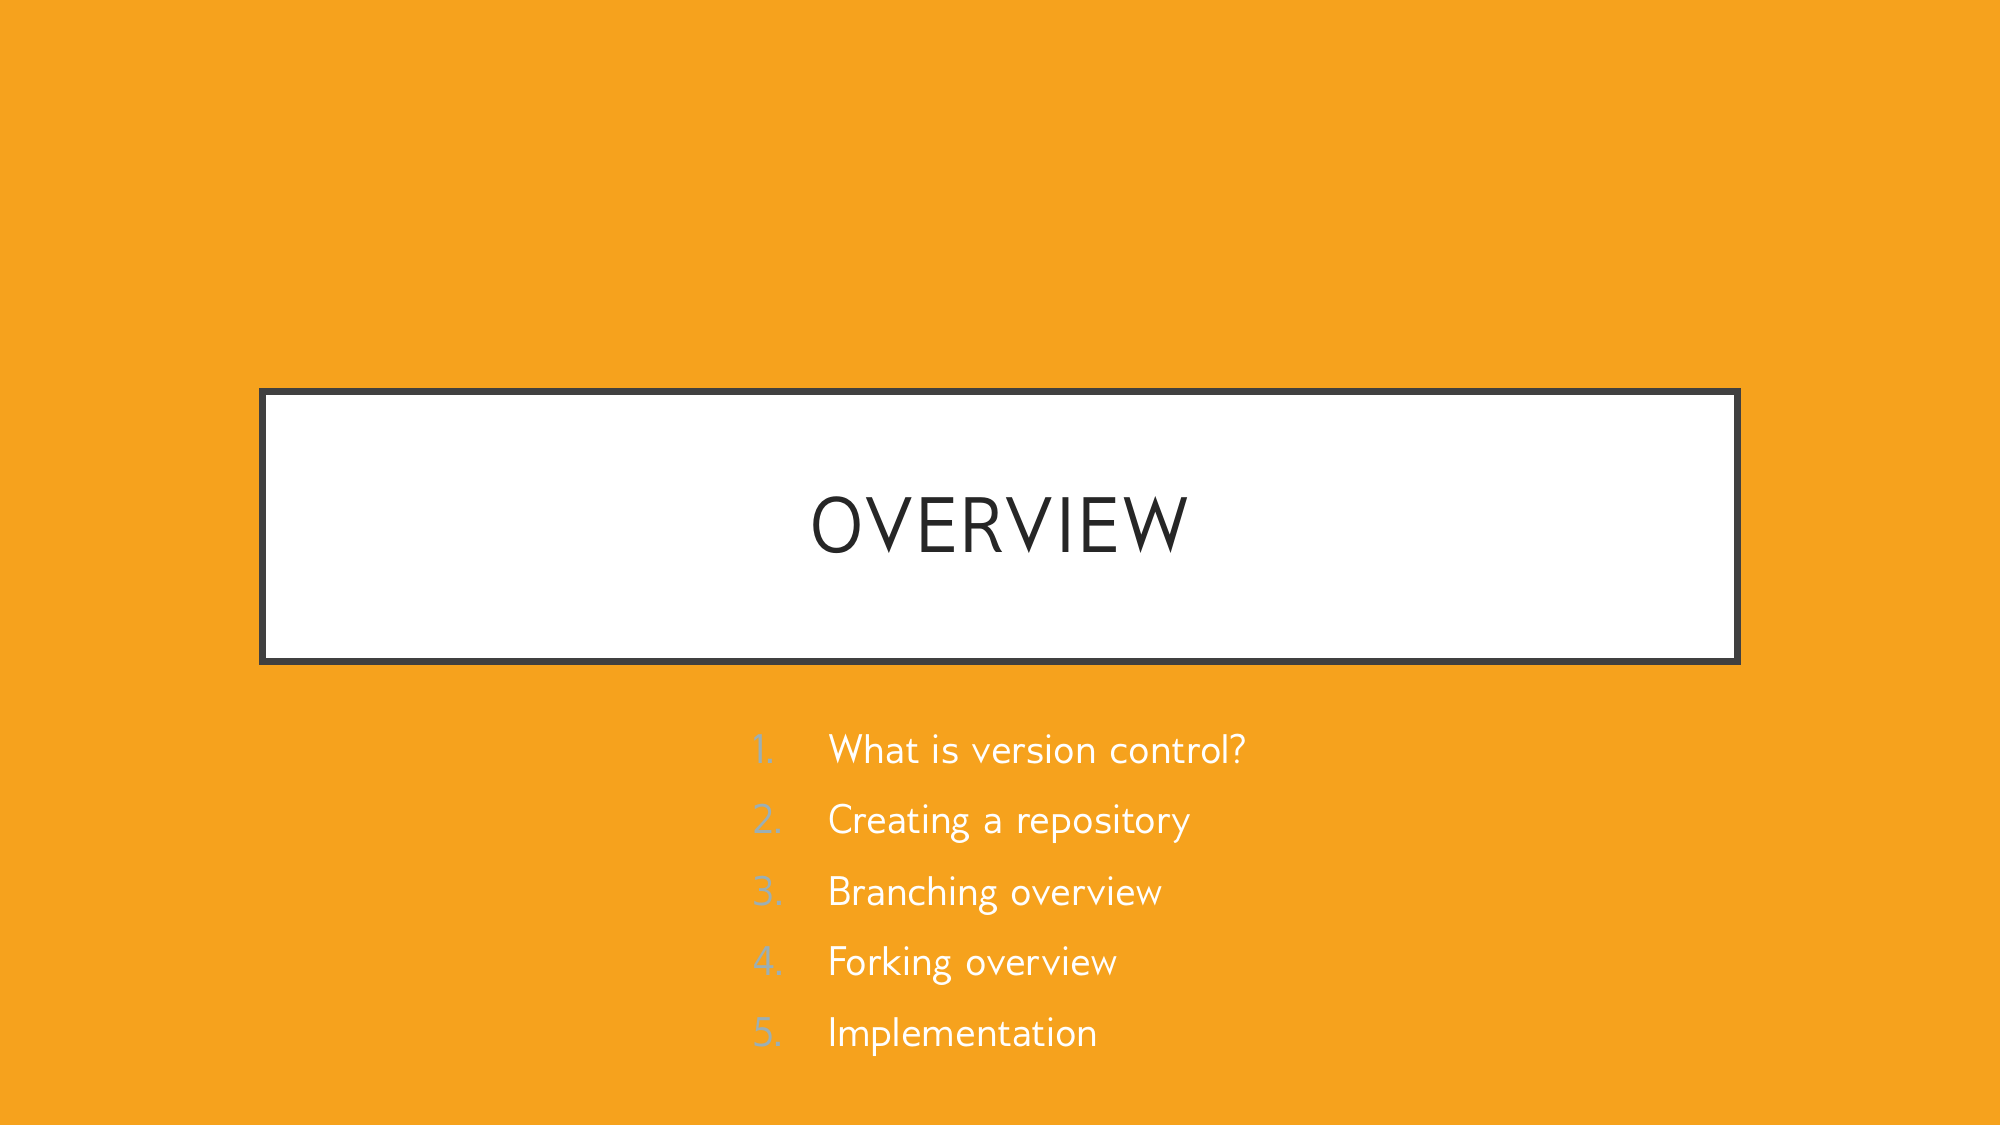

# Overview
What is version control?
Creating a repository
Branching overview
Forking overview
Implementation